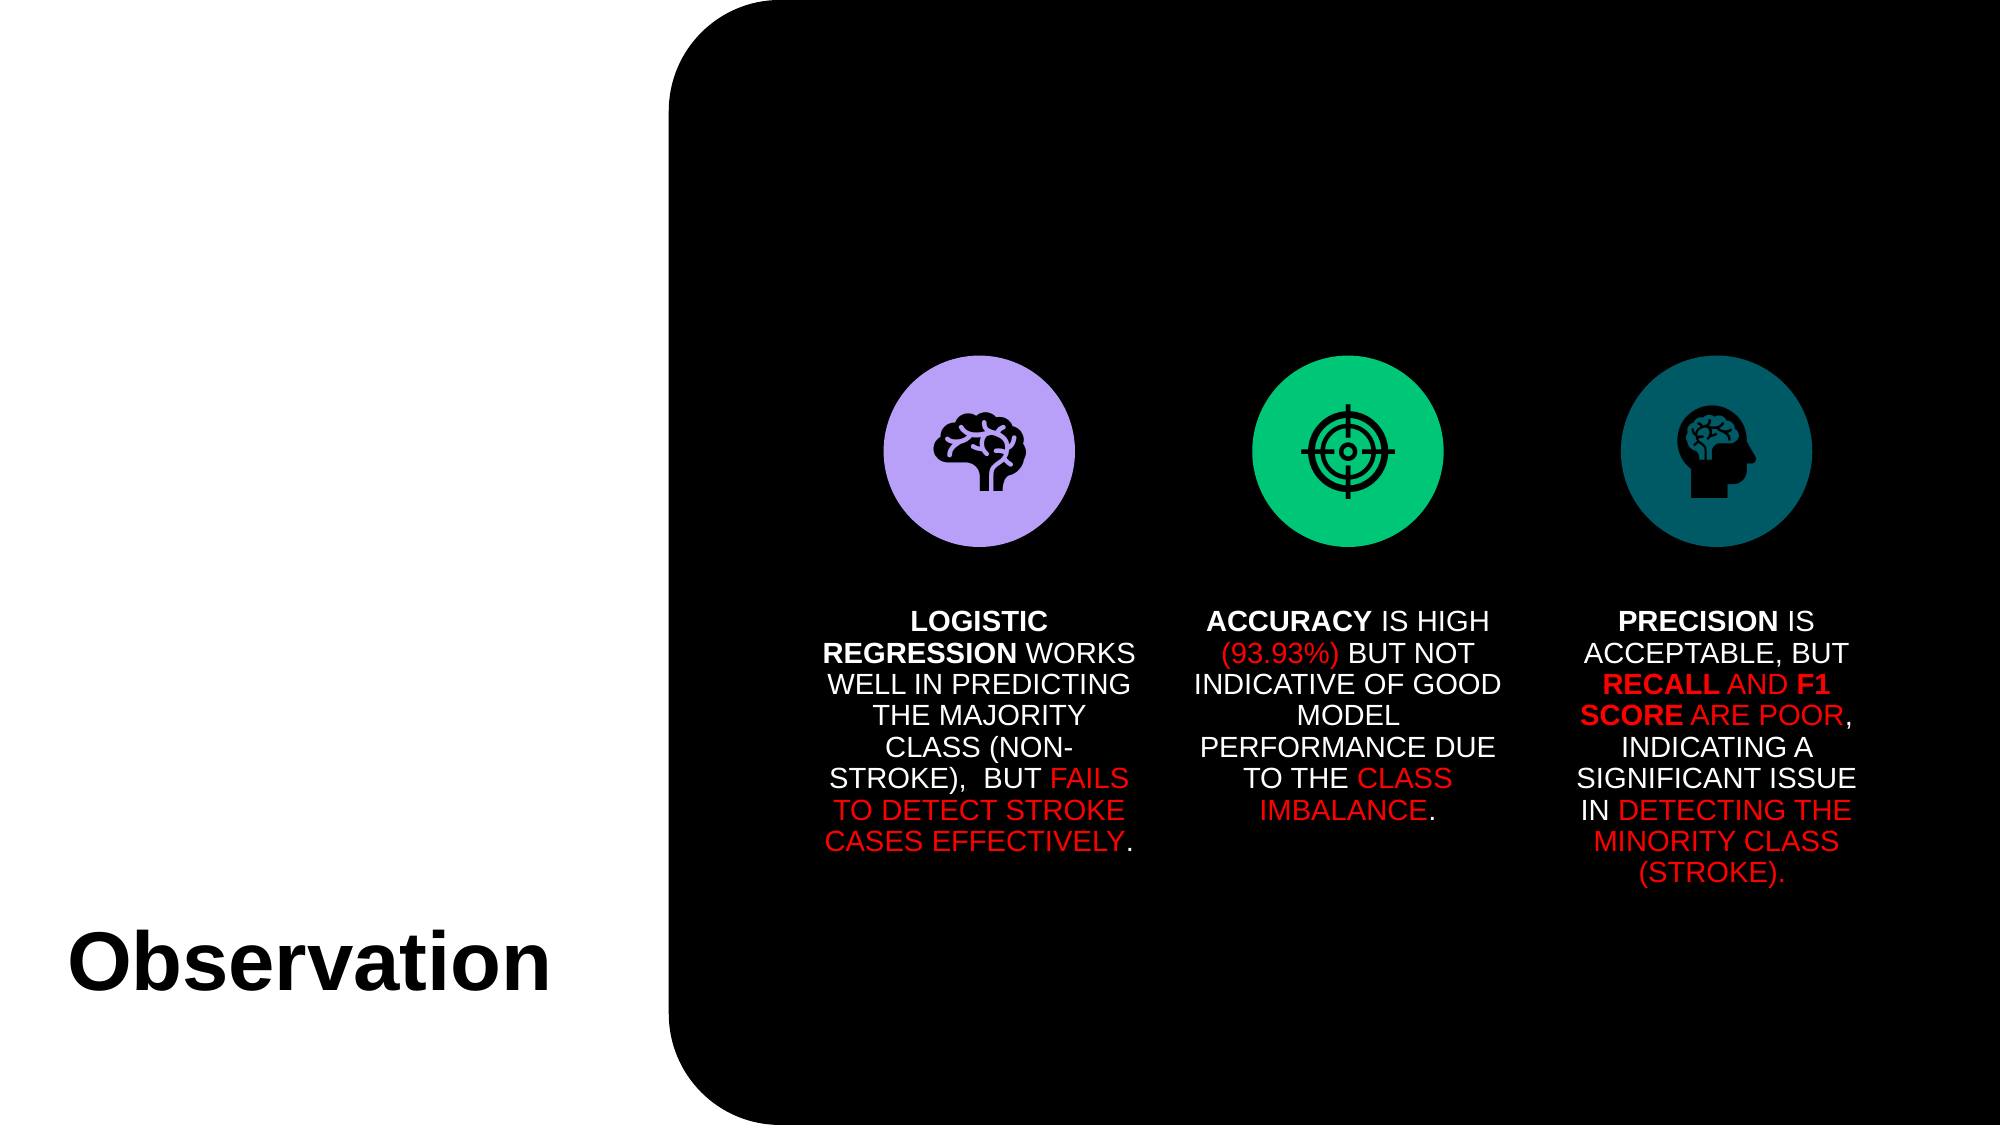

Observation
Logistic Regression works well in predicting the majority class (non-stroke),  but fails to detect stroke cases effectively.
Accuracy is high (93.93%) but not indicative of good model performance due to the class imbalance.
Precision is acceptable, but Recall and F1 Score are poor, indicating a significant issue in detecting the minority class (stroke).